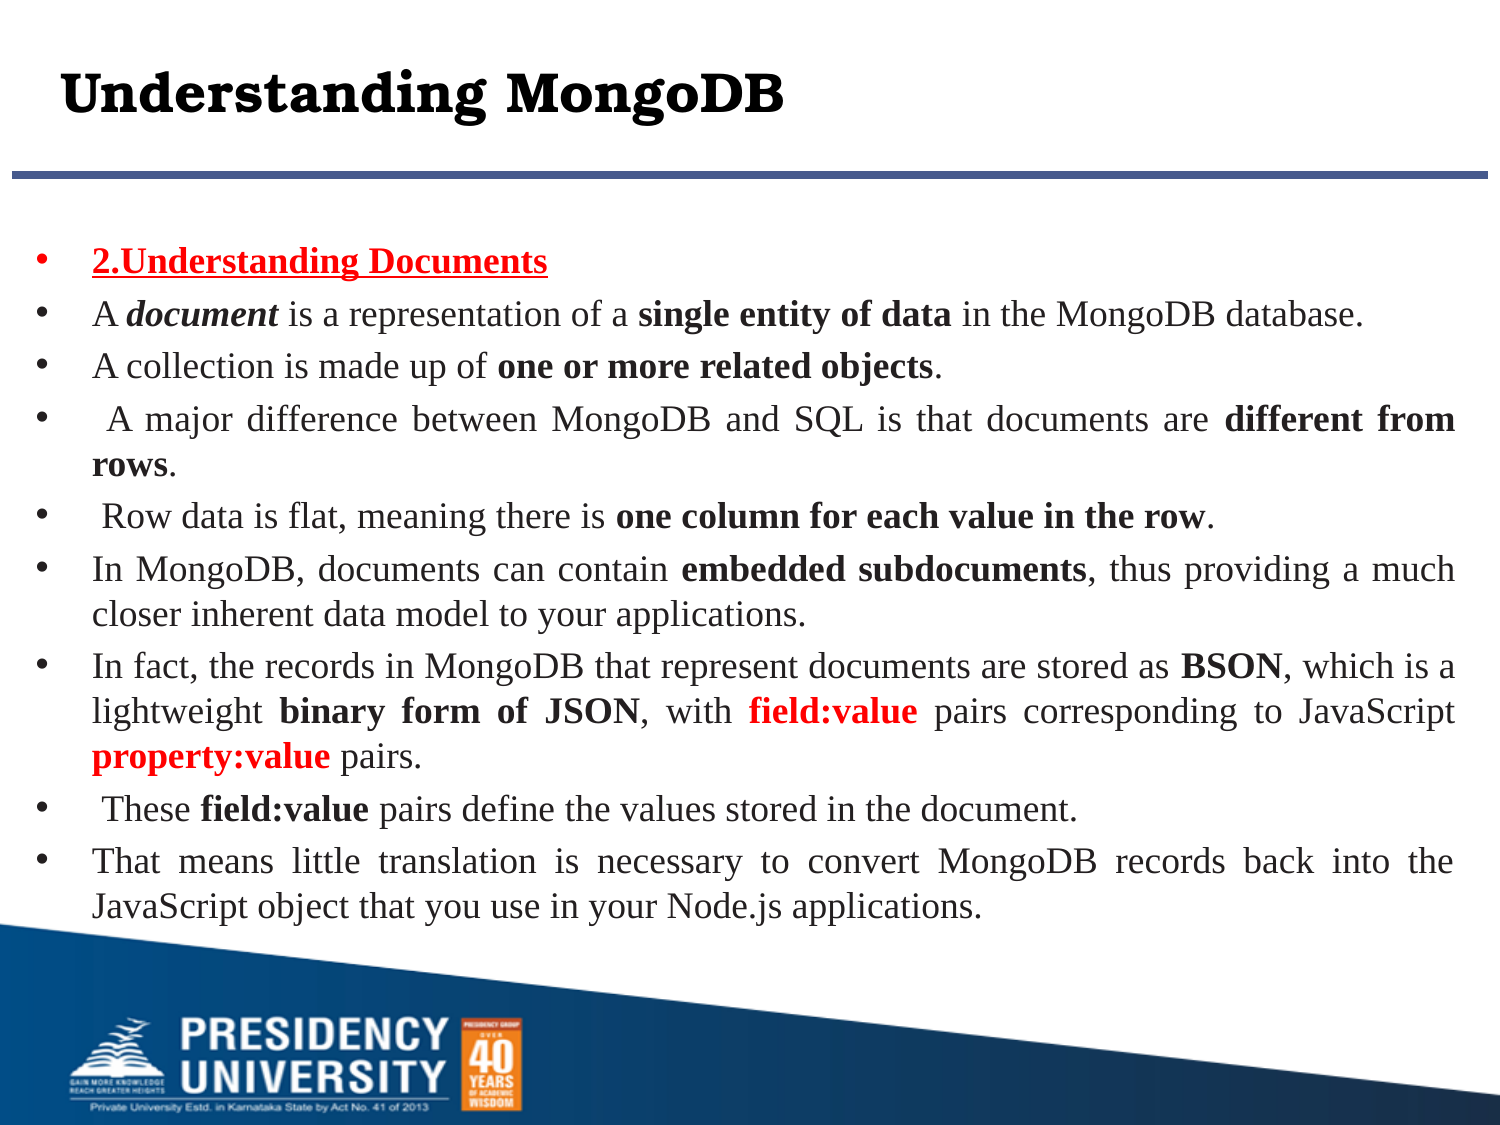

# Understanding MongoDB
2.Understanding Documents
A document is a representation of a single entity of data in the MongoDB database.
A collection is made up of one or more related objects.
 A major difference between MongoDB and SQL is that documents are different from rows.
 Row data is flat, meaning there is one column for each value in the row.
In MongoDB, documents can contain embedded subdocuments, thus providing a much closer inherent data model to your applications.
In fact, the records in MongoDB that represent documents are stored as BSON, which is a lightweight binary form of JSON, with field:value pairs corresponding to JavaScript property:value pairs.
 These field:value pairs define the values stored in the document.
That means little translation is necessary to convert MongoDB records back into the JavaScript object that you use in your Node.js applications.